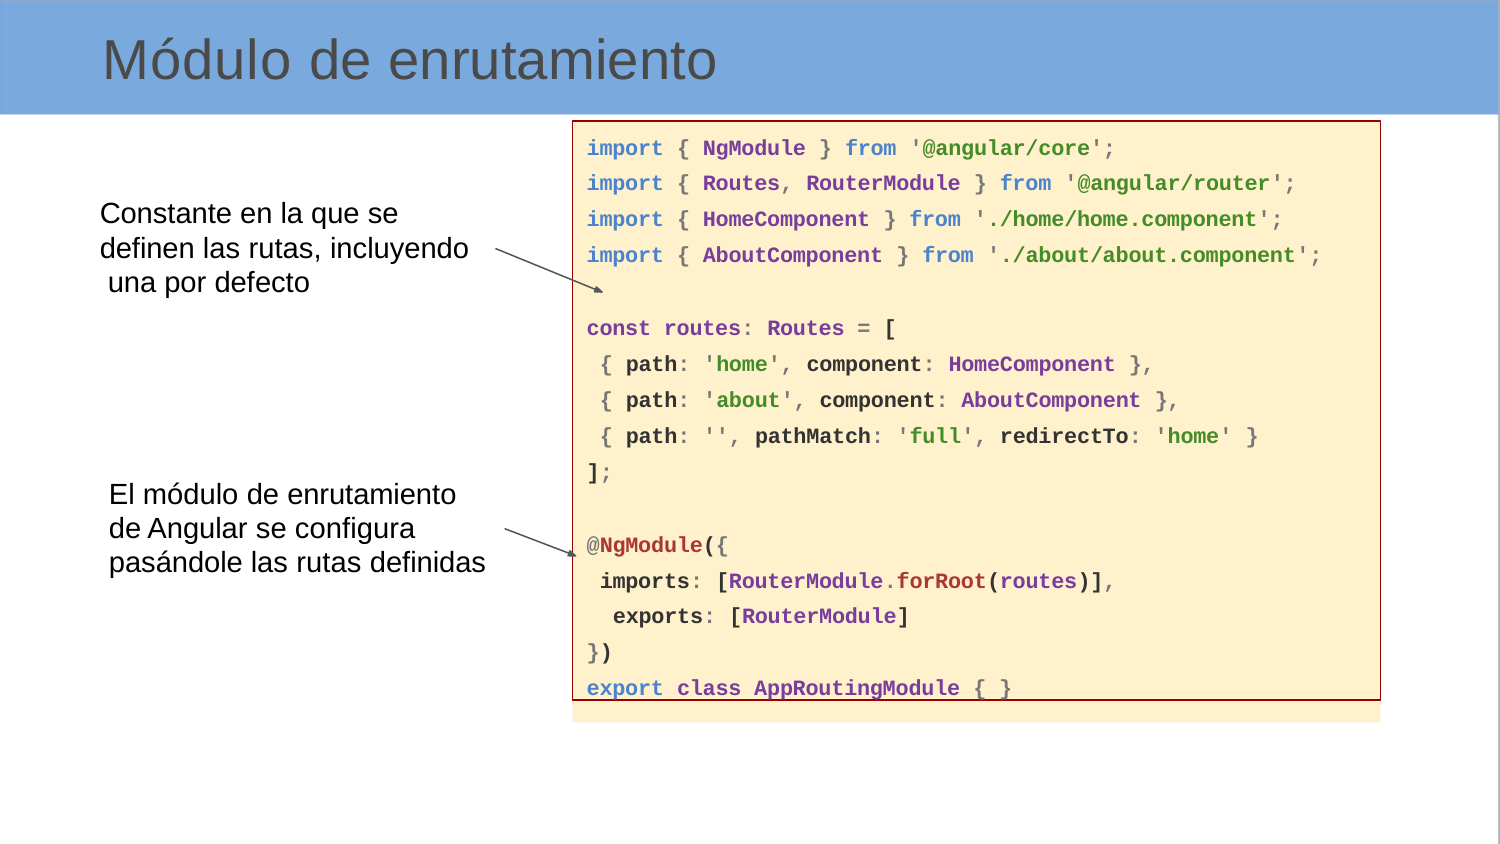

# Módulo de enrutamiento

import { NgModule } from '@angular/core';
import { Routes, RouterModule } from '@angular/router';  import { HomeComponent } from './home/home.component';  import { AboutComponent } from './about/about.component';

const routes: Routes = [
{ path: 'home', component: HomeComponent },
{ path: 'about', component: AboutComponent },
{ path: '', pathMatch: 'full', redirectTo: 'home' }
];

@NgModule({
imports: [RouterModule.forRoot(routes)],  exports: [RouterModule]
})
export class AppRoutingModule { }
Constante en la que se  definen las rutas, incluyendo  una por defecto

El módulo de enrutamiento  de Angular se configura  pasándole las rutas definidas